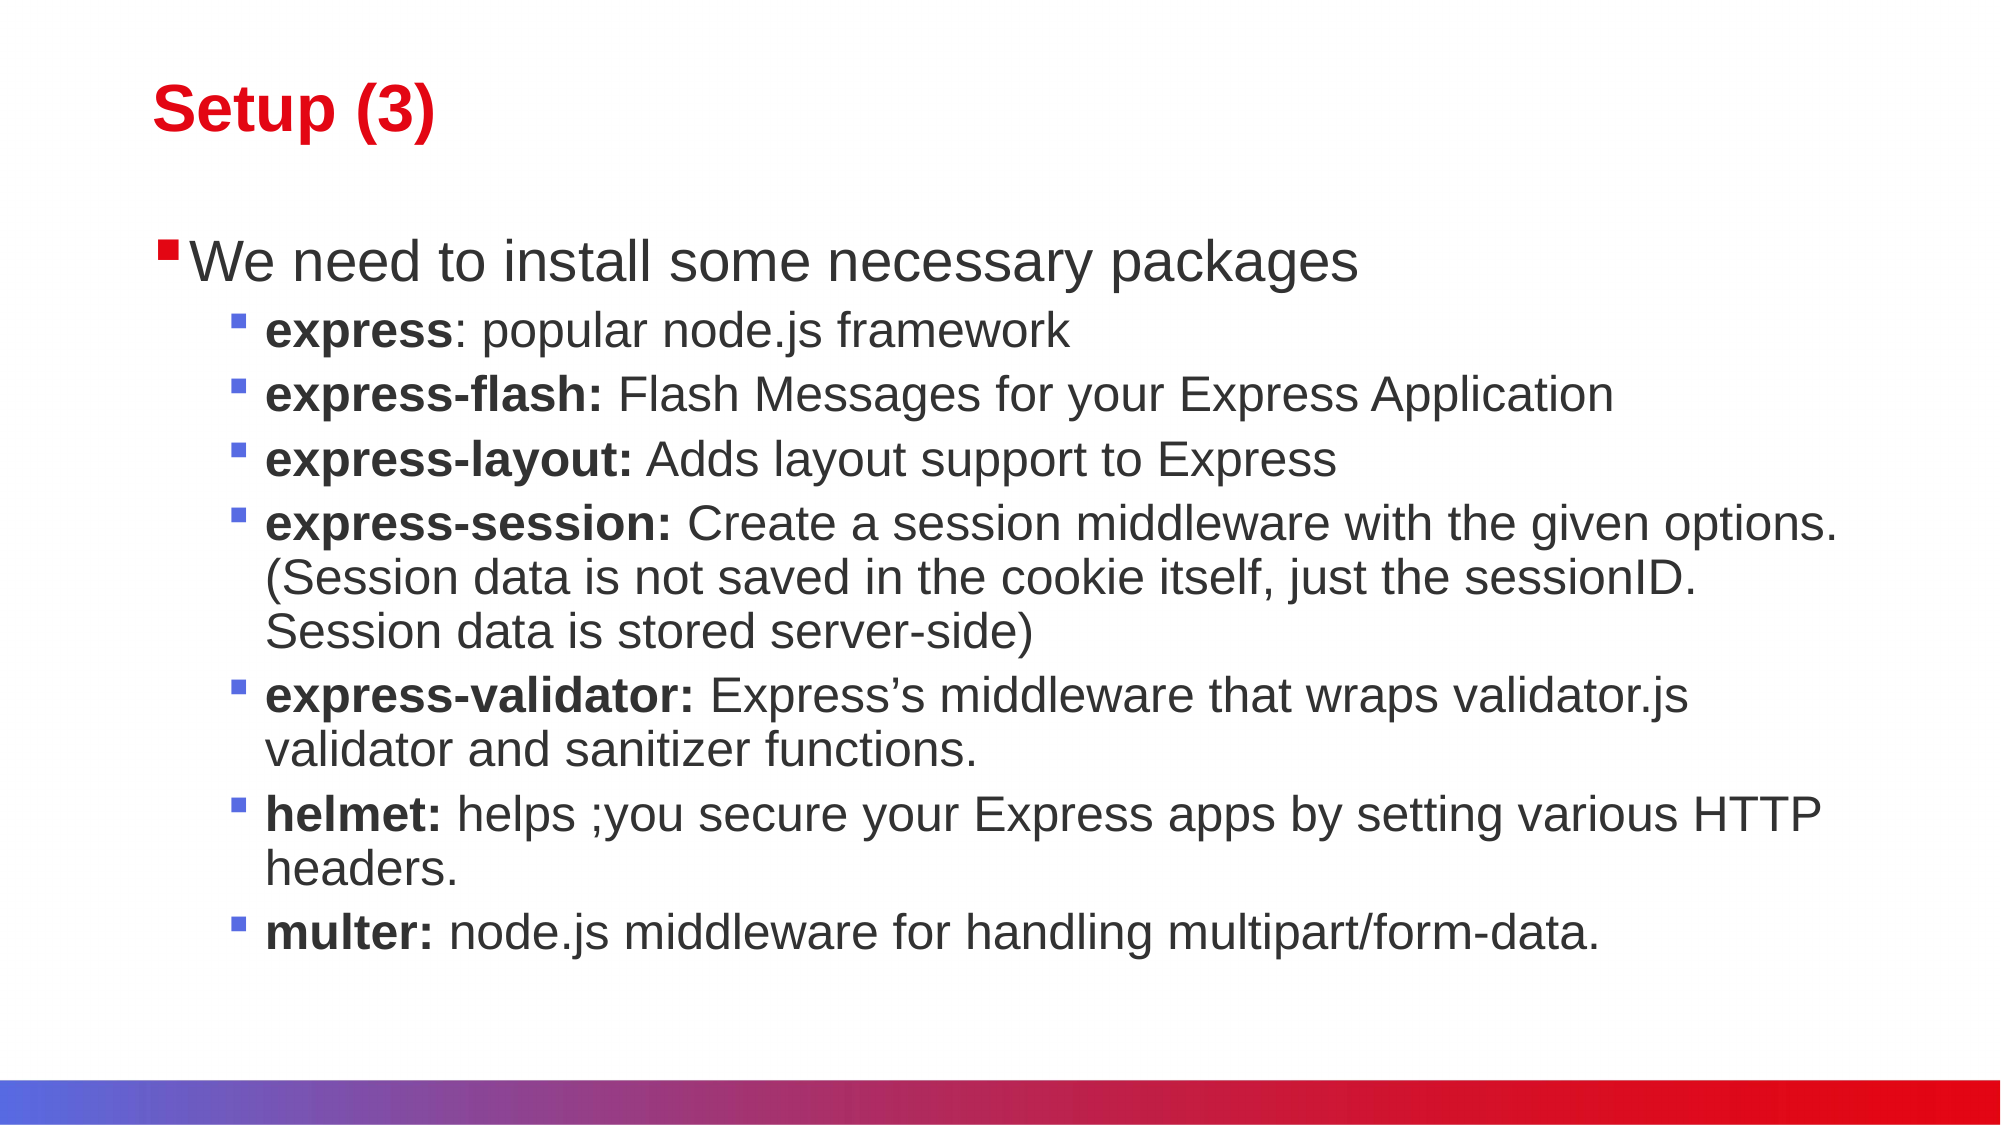

# Setup (3)
We need to install some necessary packages
express: popular node.js framework
express-flash: Flash Messages for your Express Application
express-layout: Adds layout support to Express
express-session: Create a session middleware with the given options. (Session data is not saved in the cookie itself, just the sessionID. Session data is stored server-side)
express-validator: Express’s middleware that wraps validator.js validator and sanitizer functions.
helmet: helps ;you secure your Express apps by setting various HTTP headers.
multer: node.js middleware for handling multipart/form-data.